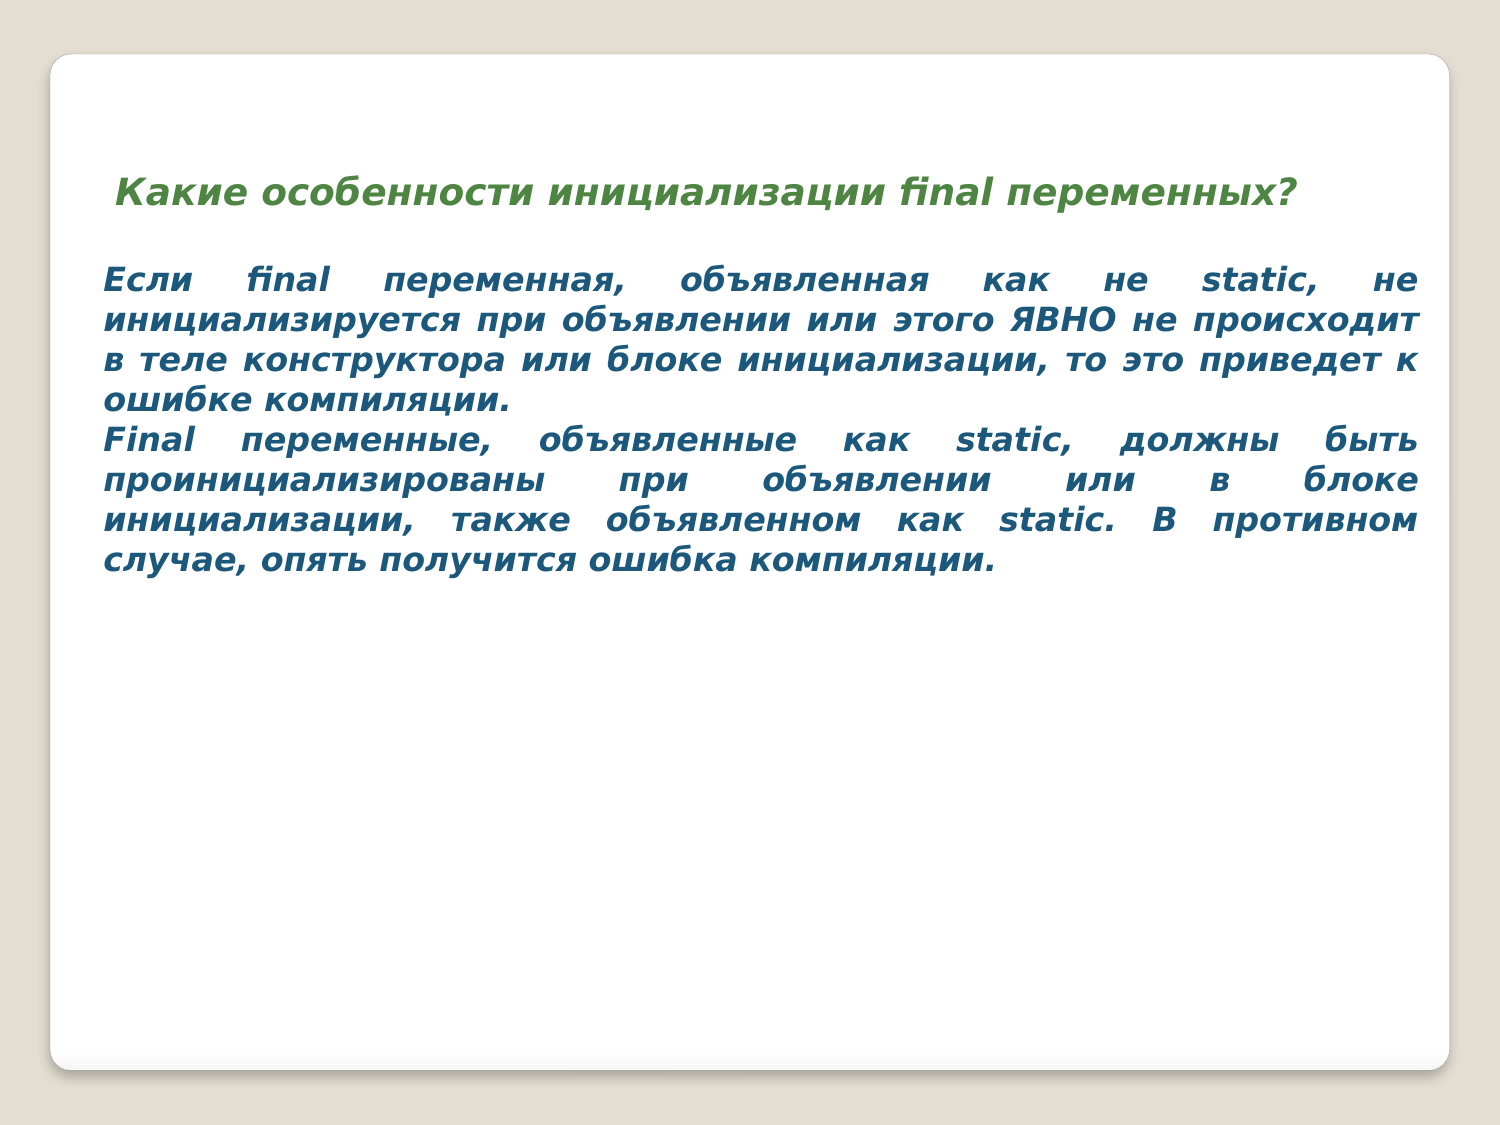

Какие особенности инициализации final переменных?

Если final переменная, объявленная как не static, не инициализируется при объявлении или этого ЯВНО не происходит в теле конструктора или блоке инициализации, то это приведет к ошибке компиляции.
Final переменные, объявленные как static, должны быть проинициализированы при объявлении или в блоке инициализации, также объявленном как static. В противном случае, опять получится ошибка компиляции.